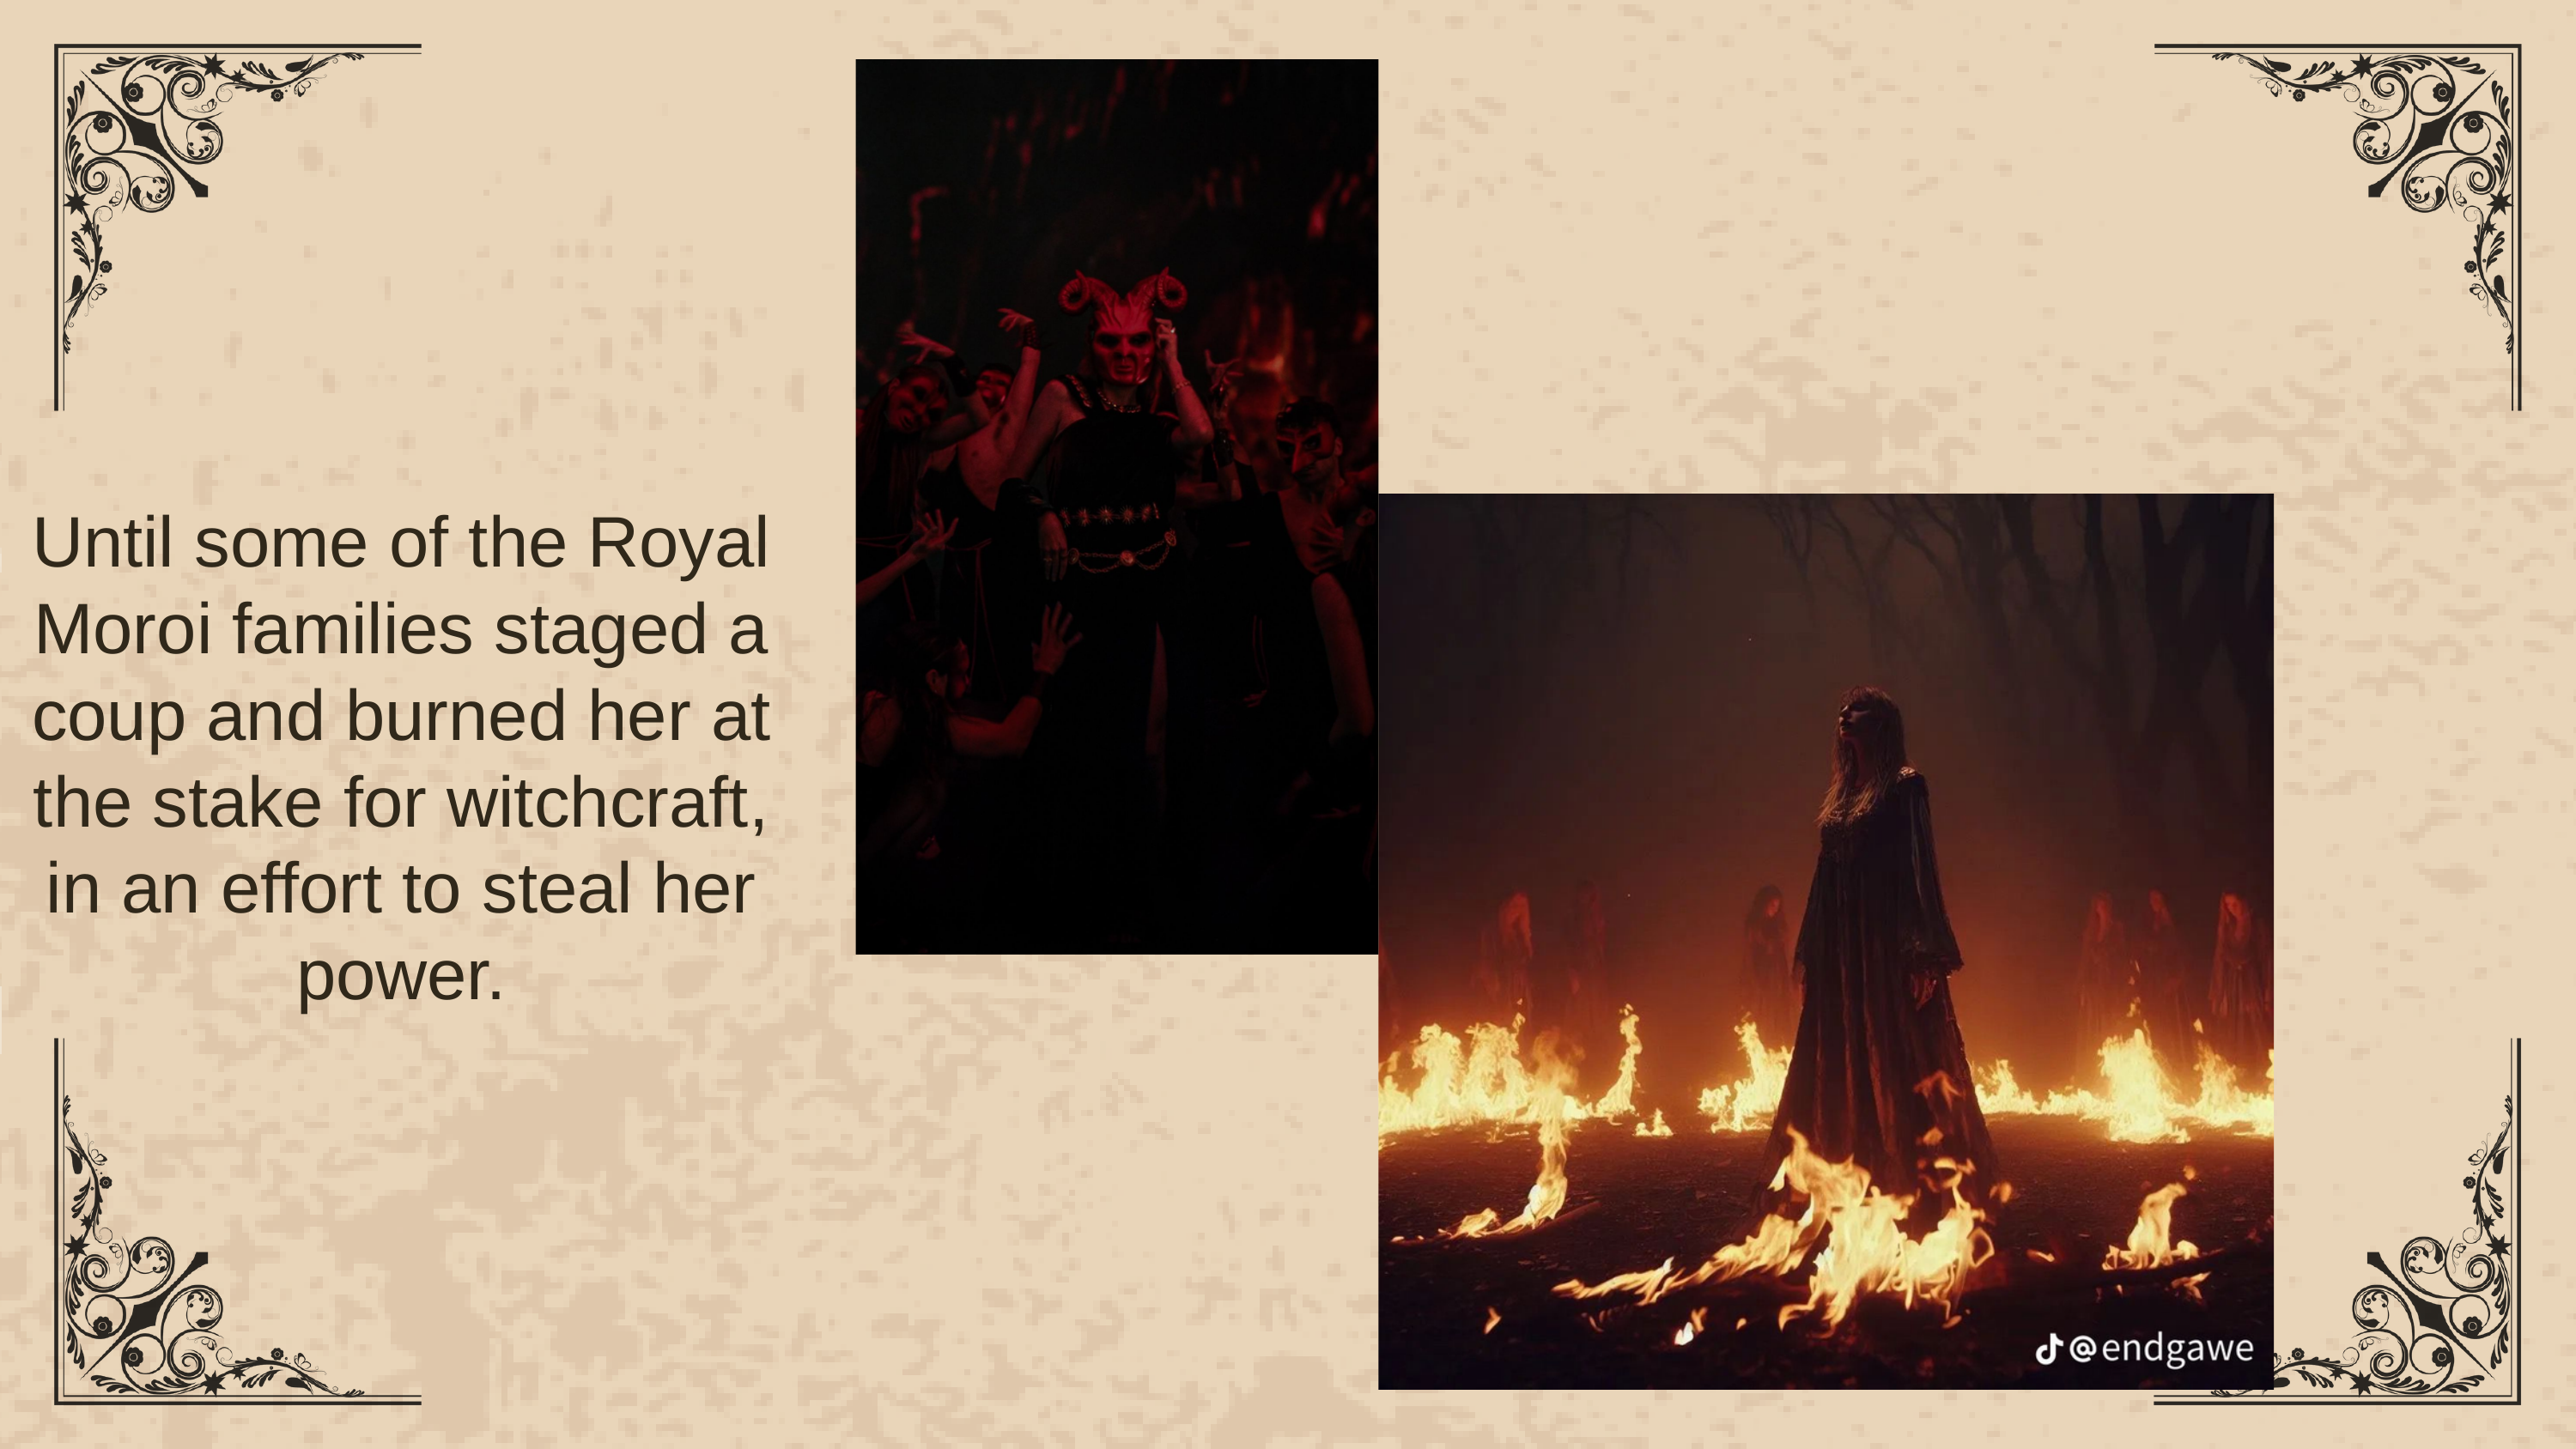

Until some of the Royal Moroi families staged a coup and burned her at the stake for witchcraft, in an effort to steal her power.